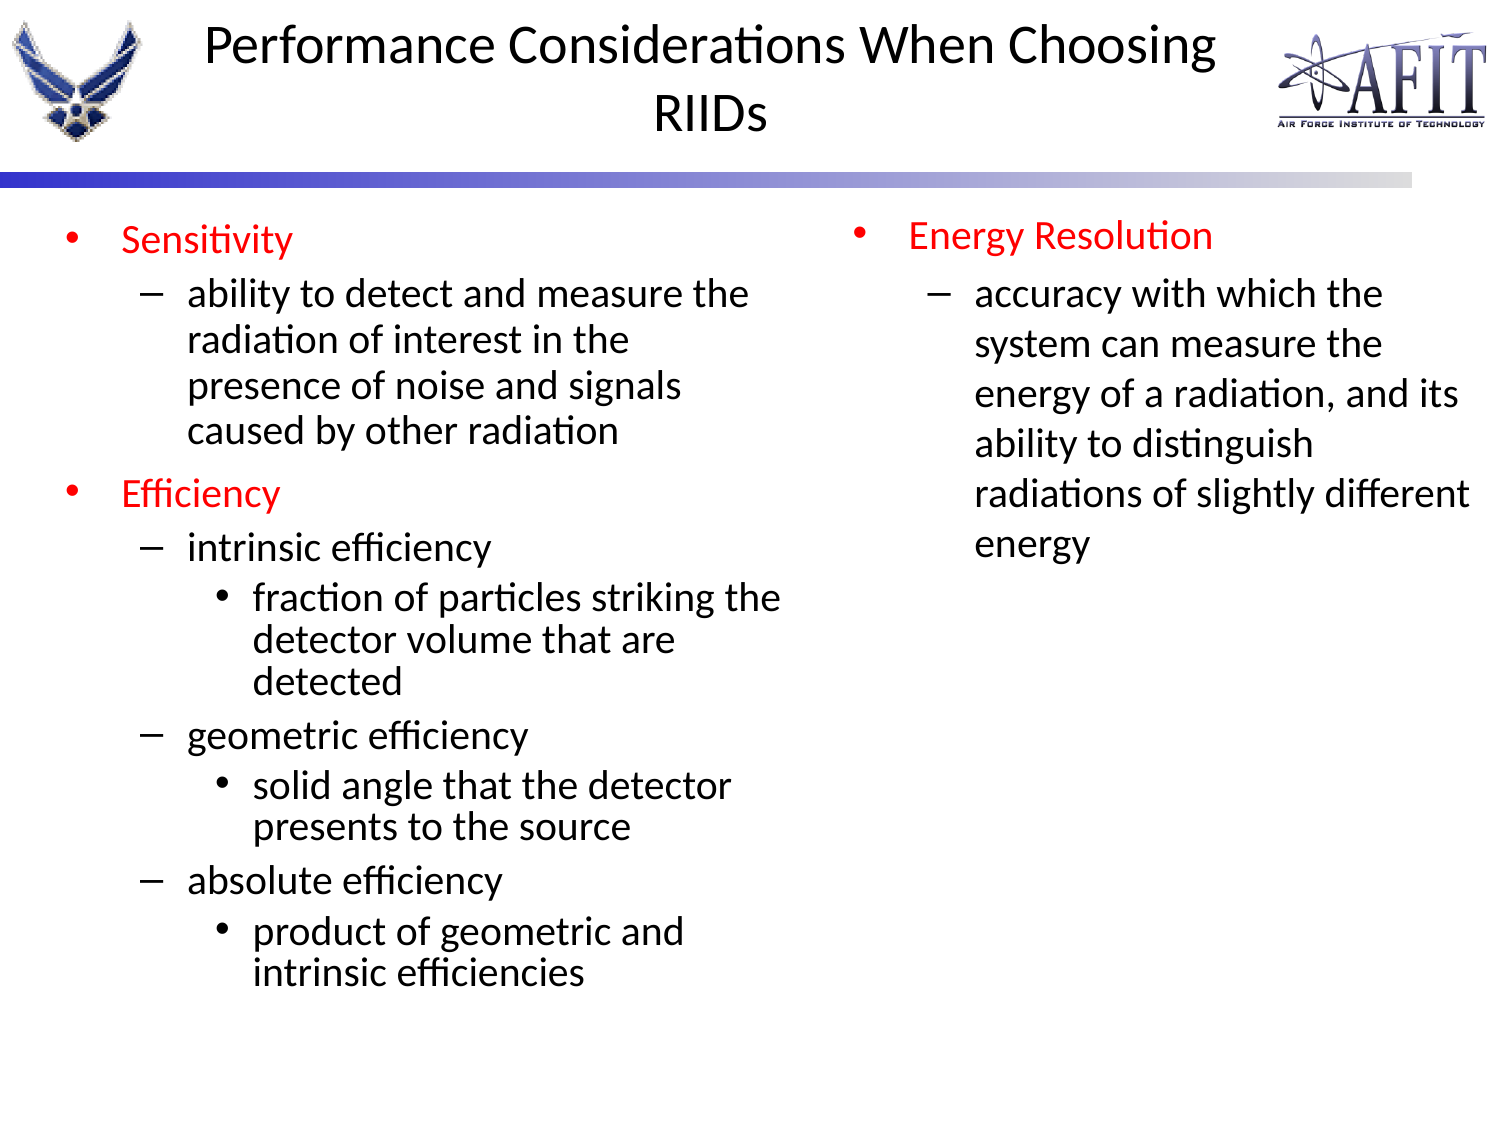

# Performance Considerations When Choosing RIIDs
Sensitivity
ability to detect and measure the radiation of interest in the presence of noise and signals caused by other radiation
Efficiency
intrinsic efficiency
fraction of particles striking the detector volume that are detected
geometric efficiency
solid angle that the detector presents to the source
absolute efficiency
product of geometric and intrinsic efficiencies

Energy Resolution
accuracy with which the system can measure the energy of a radiation, and its ability to distinguish radiations of slightly different energy